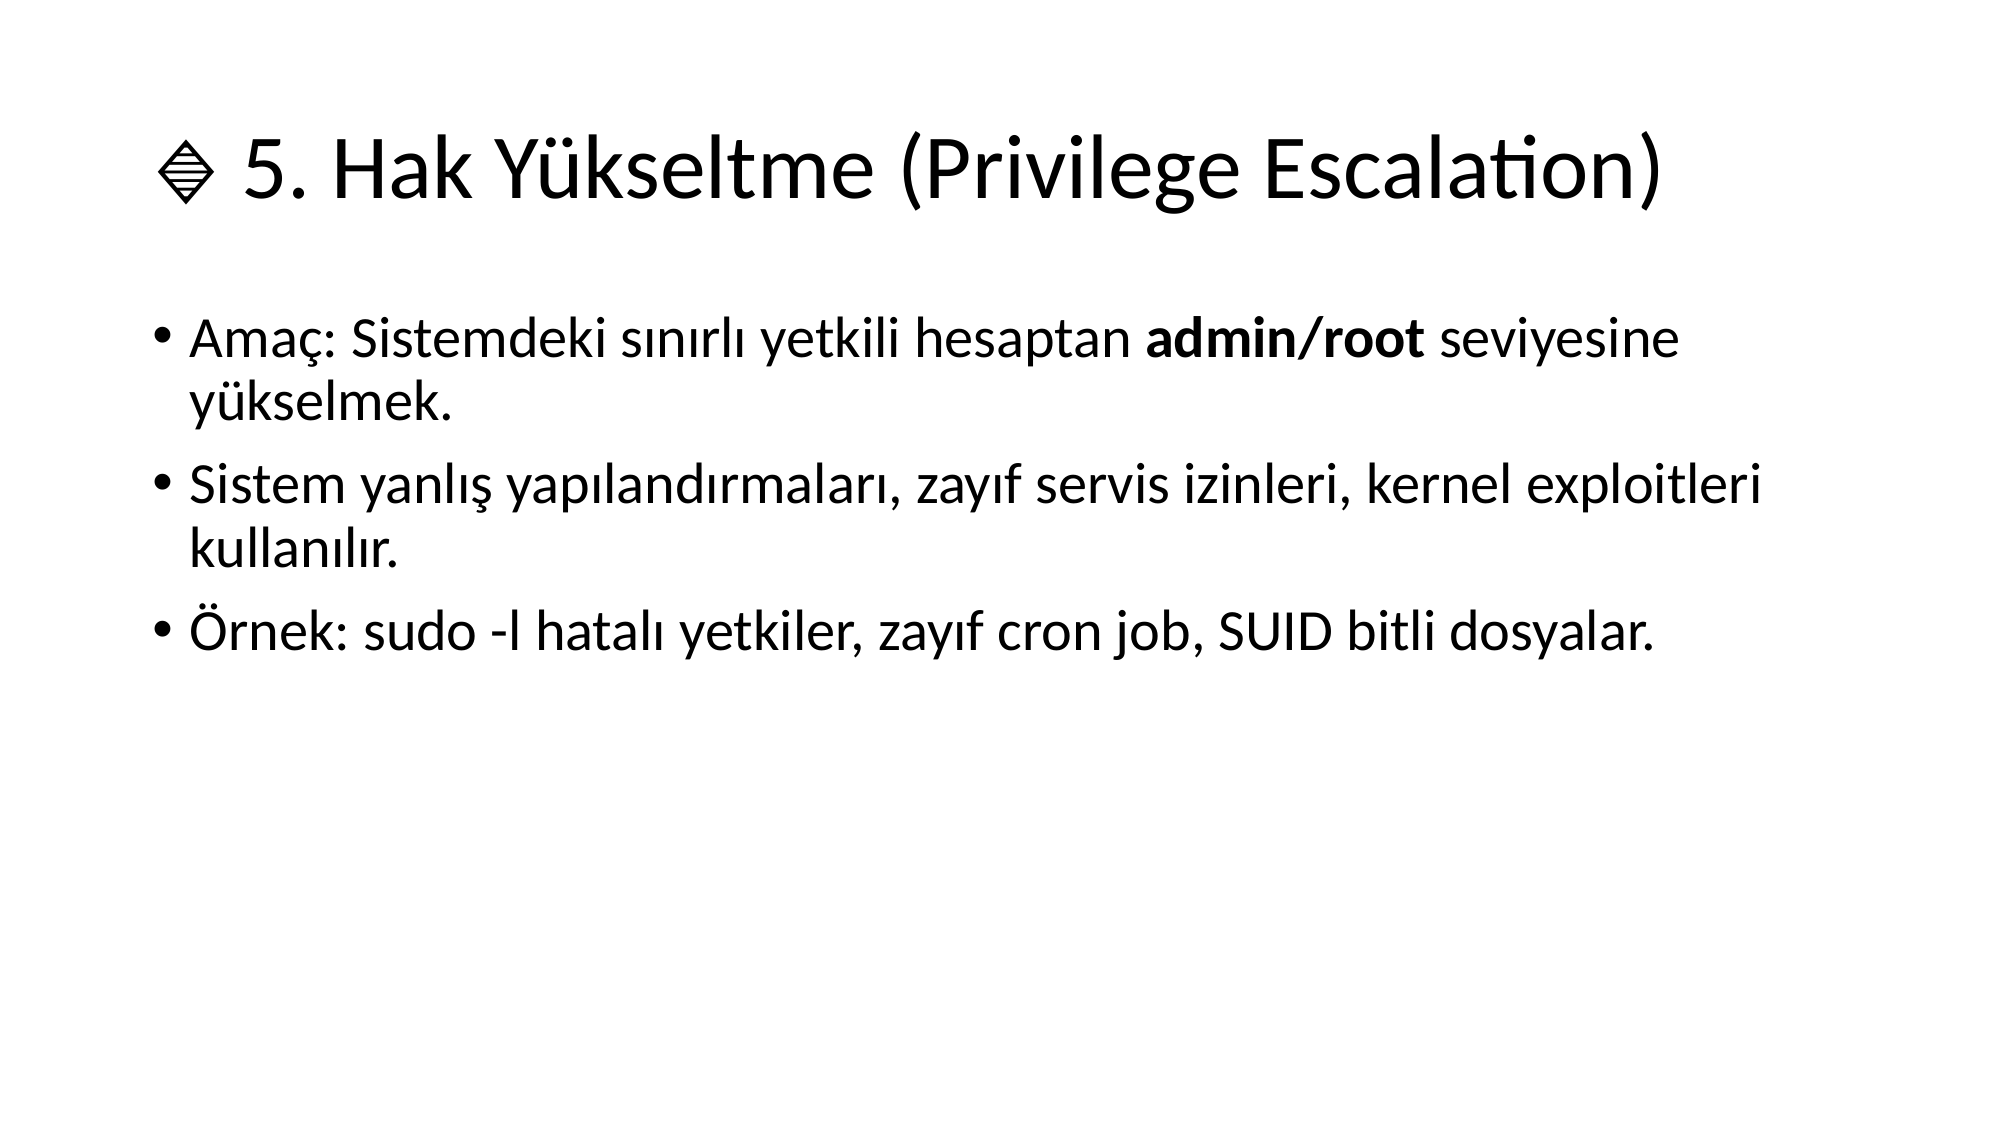

# 🔹 5. Hak Yükseltme (Privilege Escalation)
Amaç: Sistemdeki sınırlı yetkili hesaptan admin/root seviyesine yükselmek.
Sistem yanlış yapılandırmaları, zayıf servis izinleri, kernel exploitleri kullanılır.
Örnek: sudo -l hatalı yetkiler, zayıf cron job, SUID bitli dosyalar.